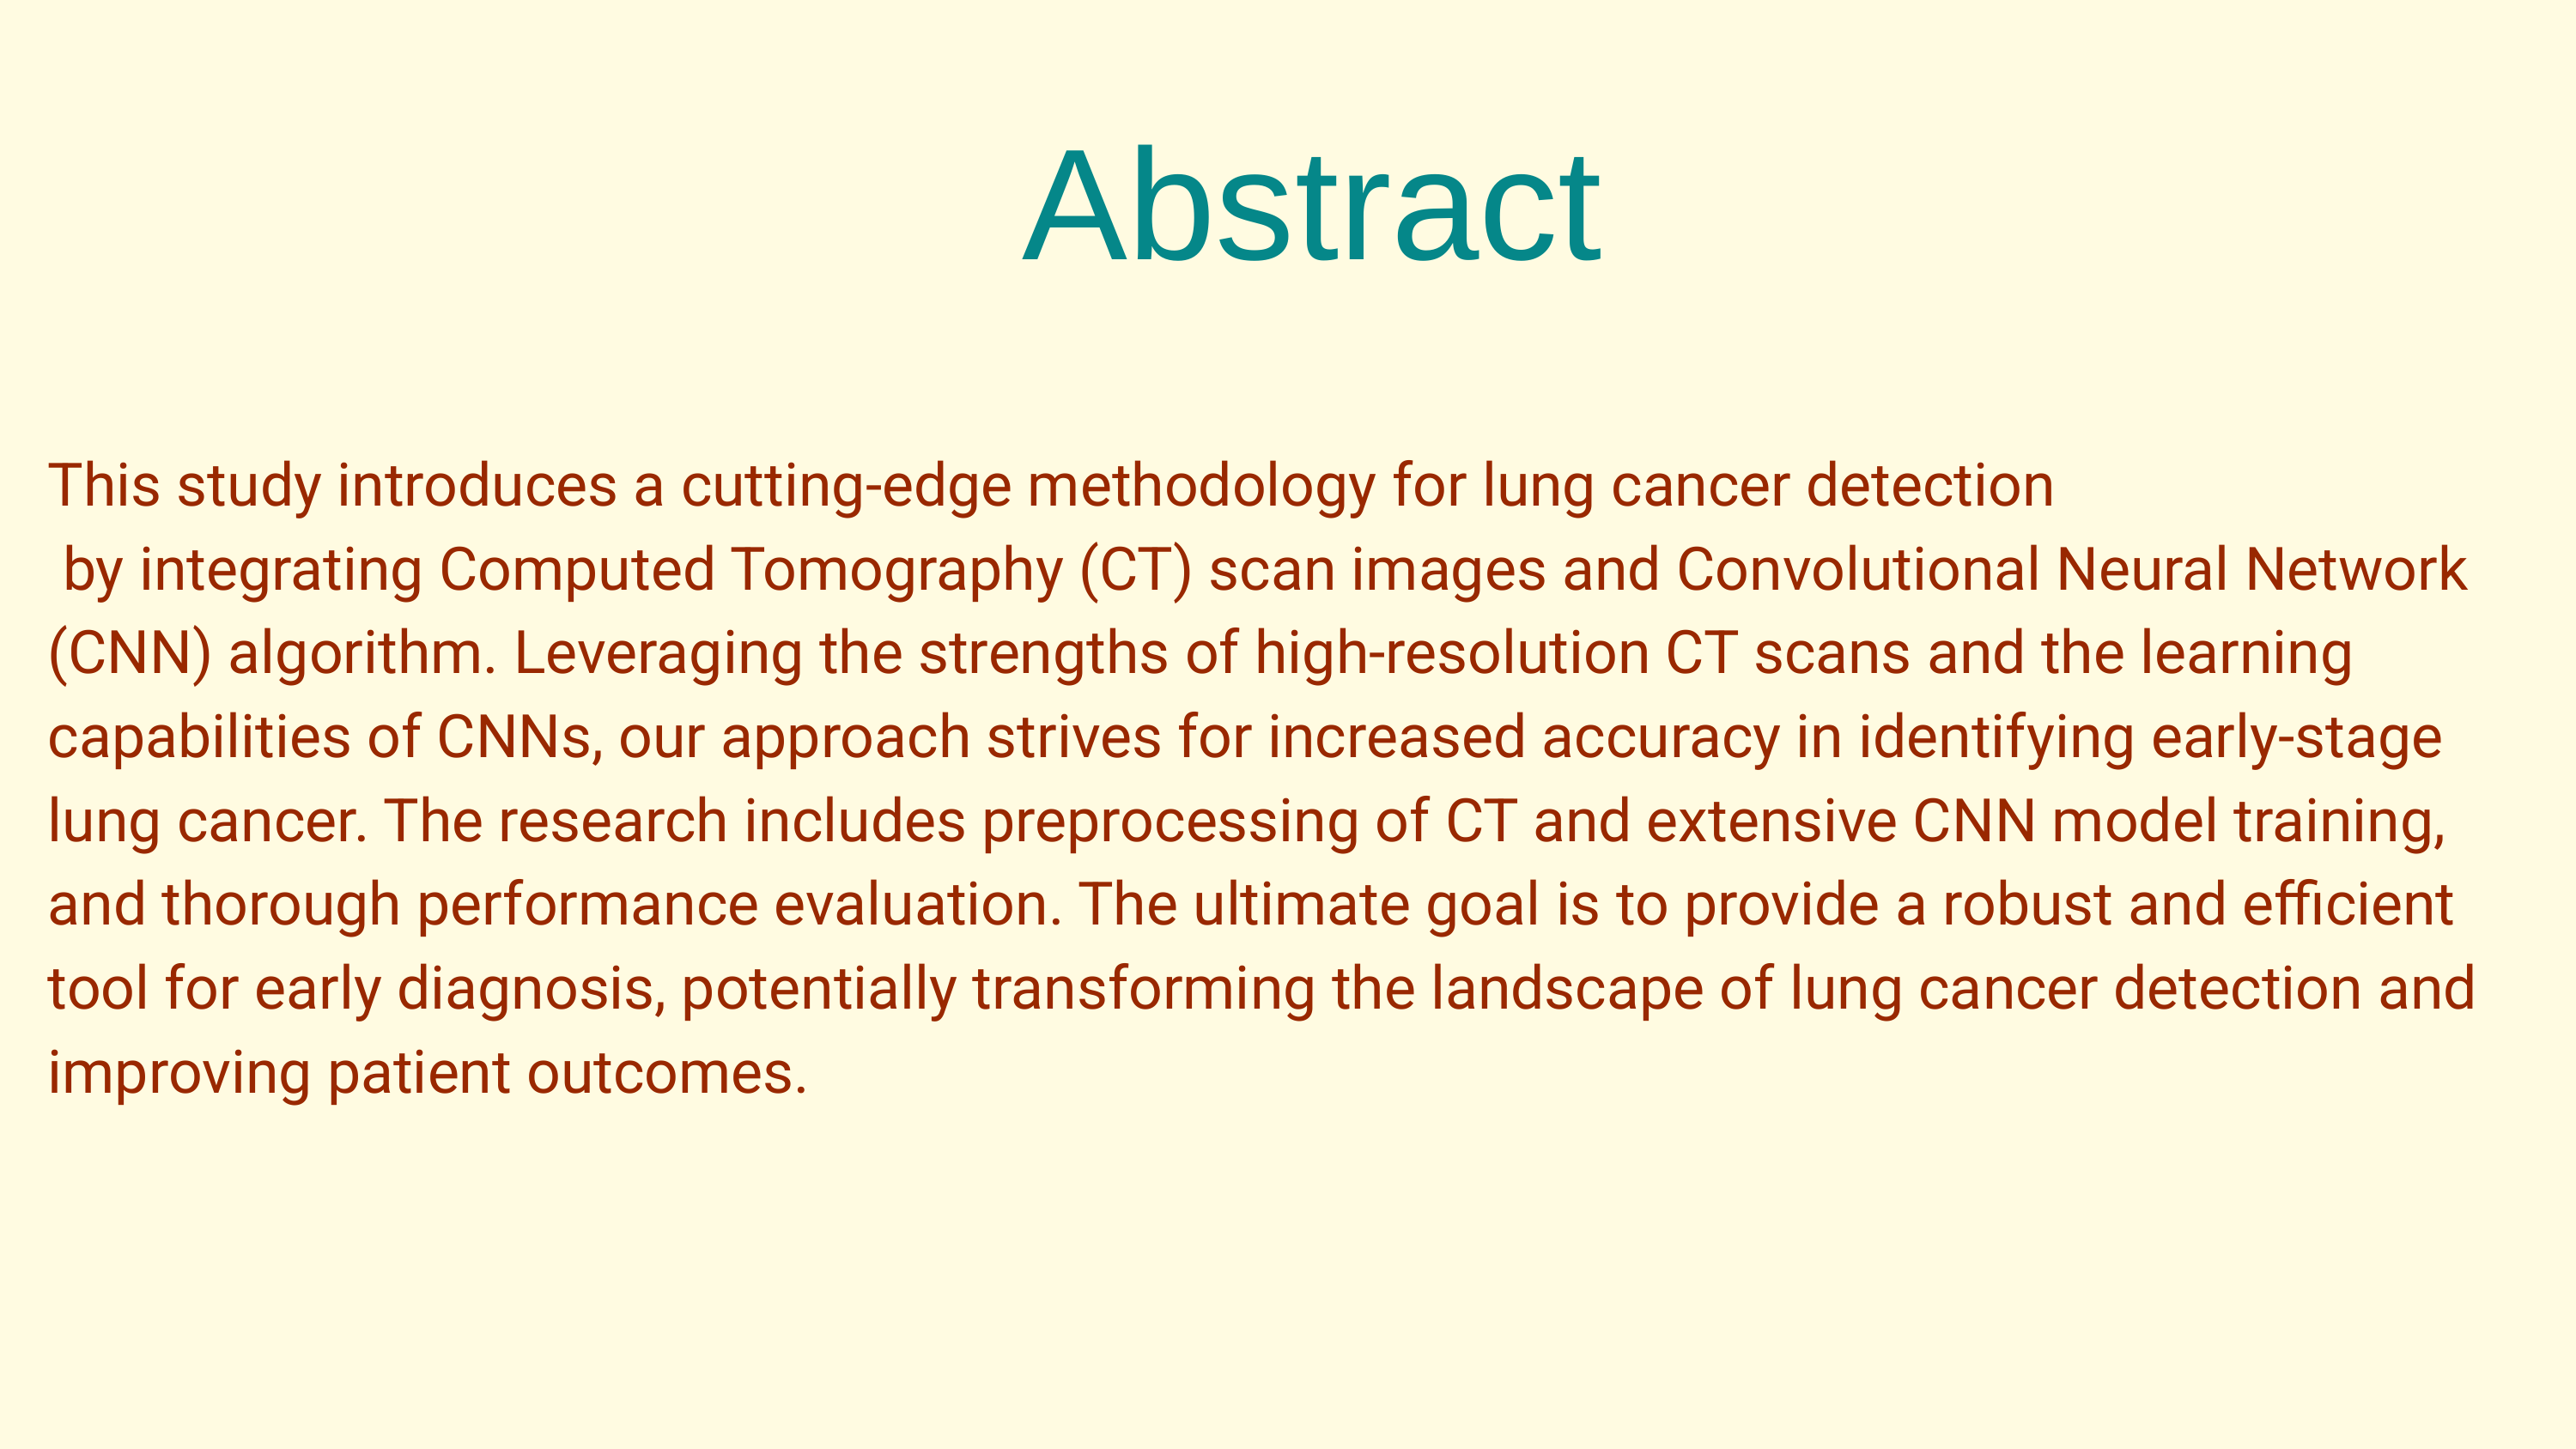

Abstract
This study introduces a cutting-edge methodology for lung cancer detection
 by integrating Computed Tomography (CT) scan images and Convolutional Neural Network (CNN) algorithm. Leveraging the strengths of high-resolution CT scans and the learning capabilities of CNNs, our approach strives for increased accuracy in identifying early-stage lung cancer. The research includes preprocessing of CT and extensive CNN model training, and thorough performance evaluation. The ultimate goal is to provide a robust and efficient tool for early diagnosis, potentially transforming the landscape of lung cancer detection and improving patient outcomes.